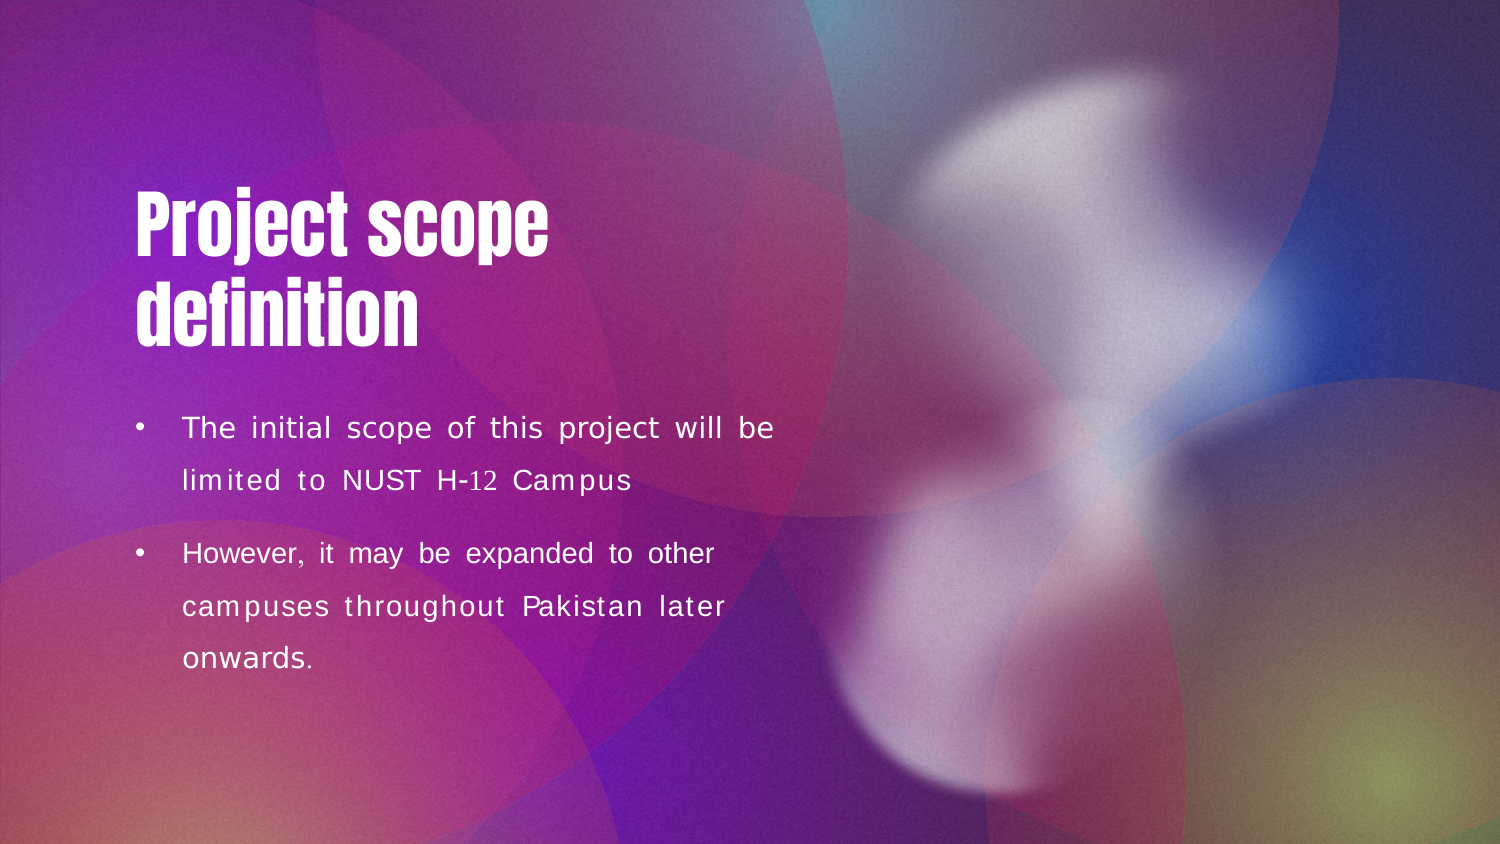

# Project scope definition
The initial scope of this project will be limited to NUST H-12 Campus
However, it may be expanded to other campuses throughout Pakistan later onwards.